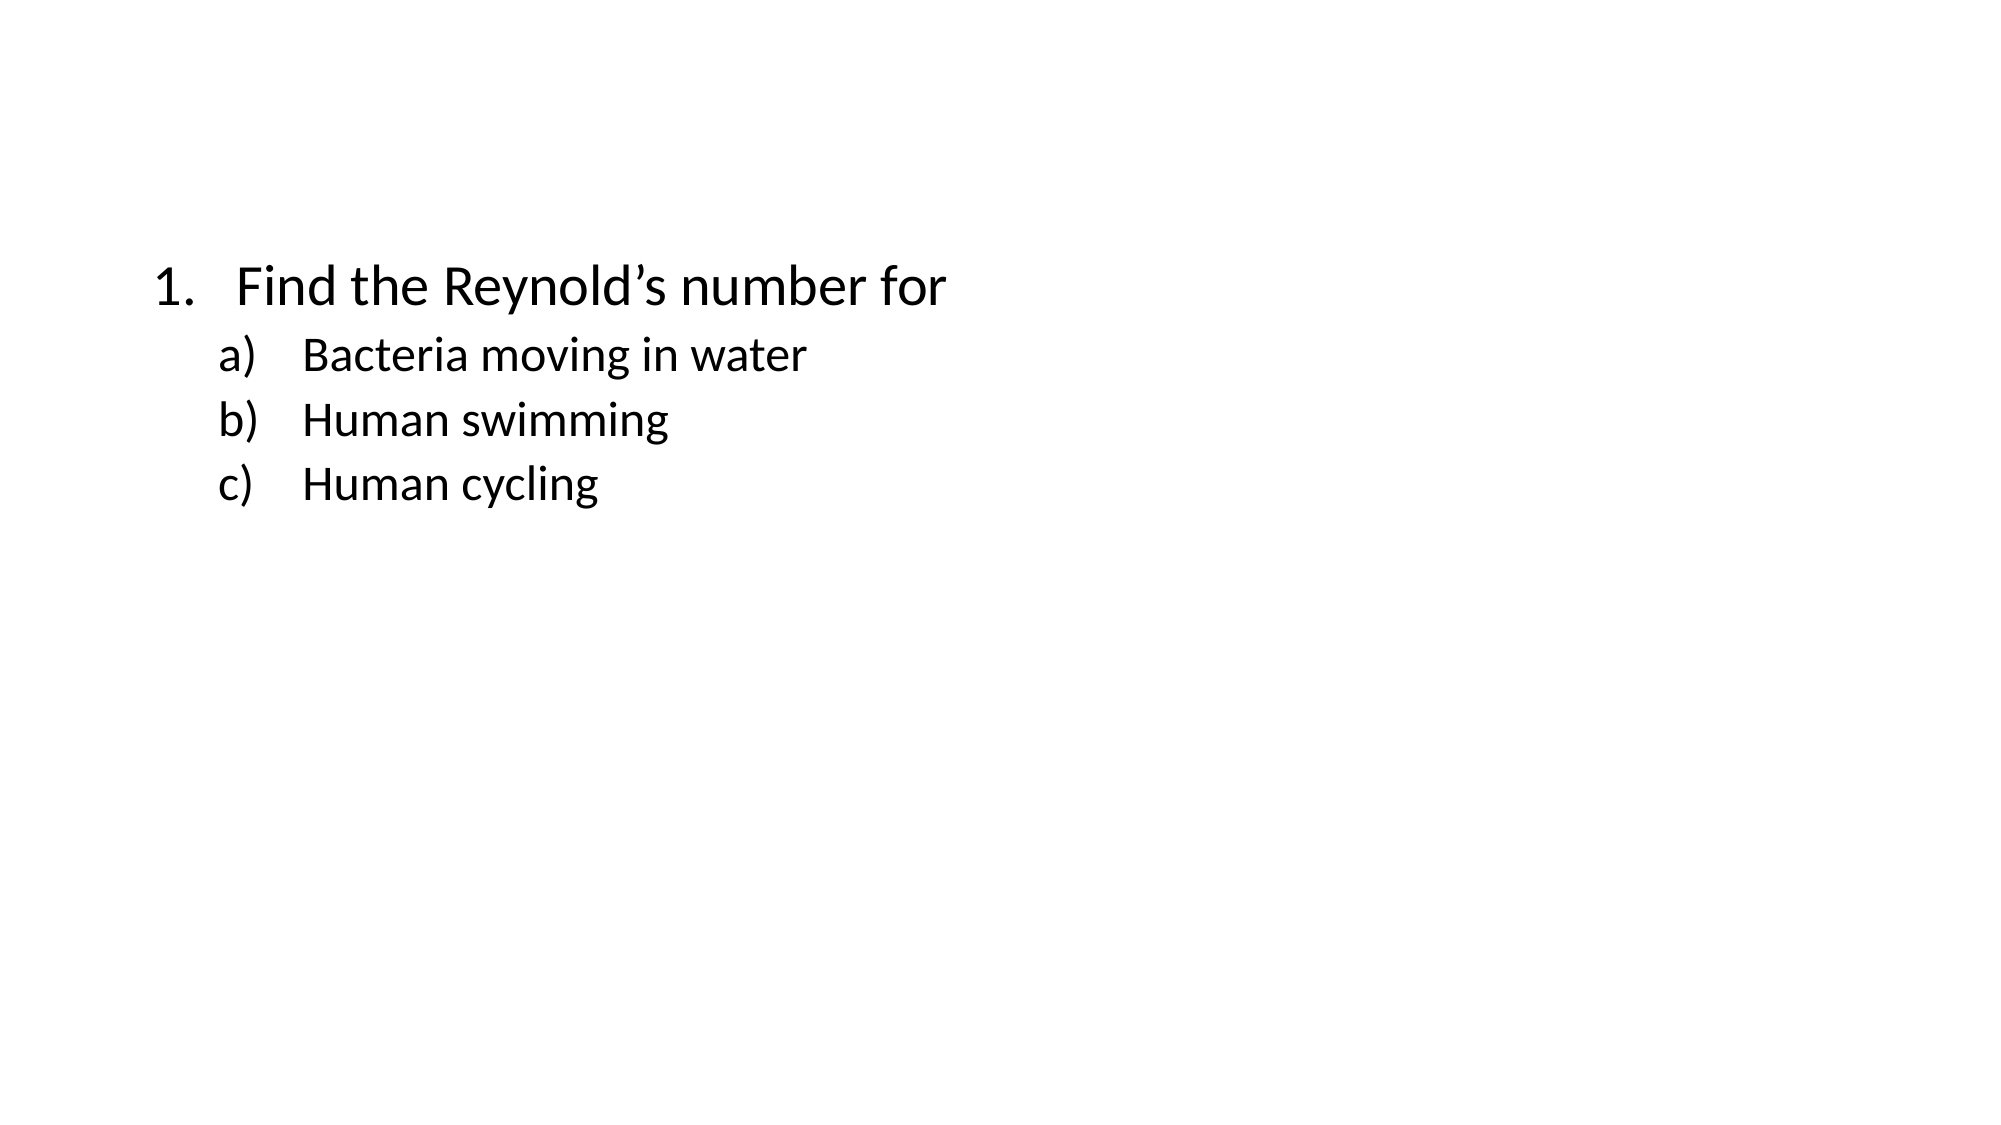

Find the Reynold’s number for
Bacteria moving in water
Human swimming
Human cycling